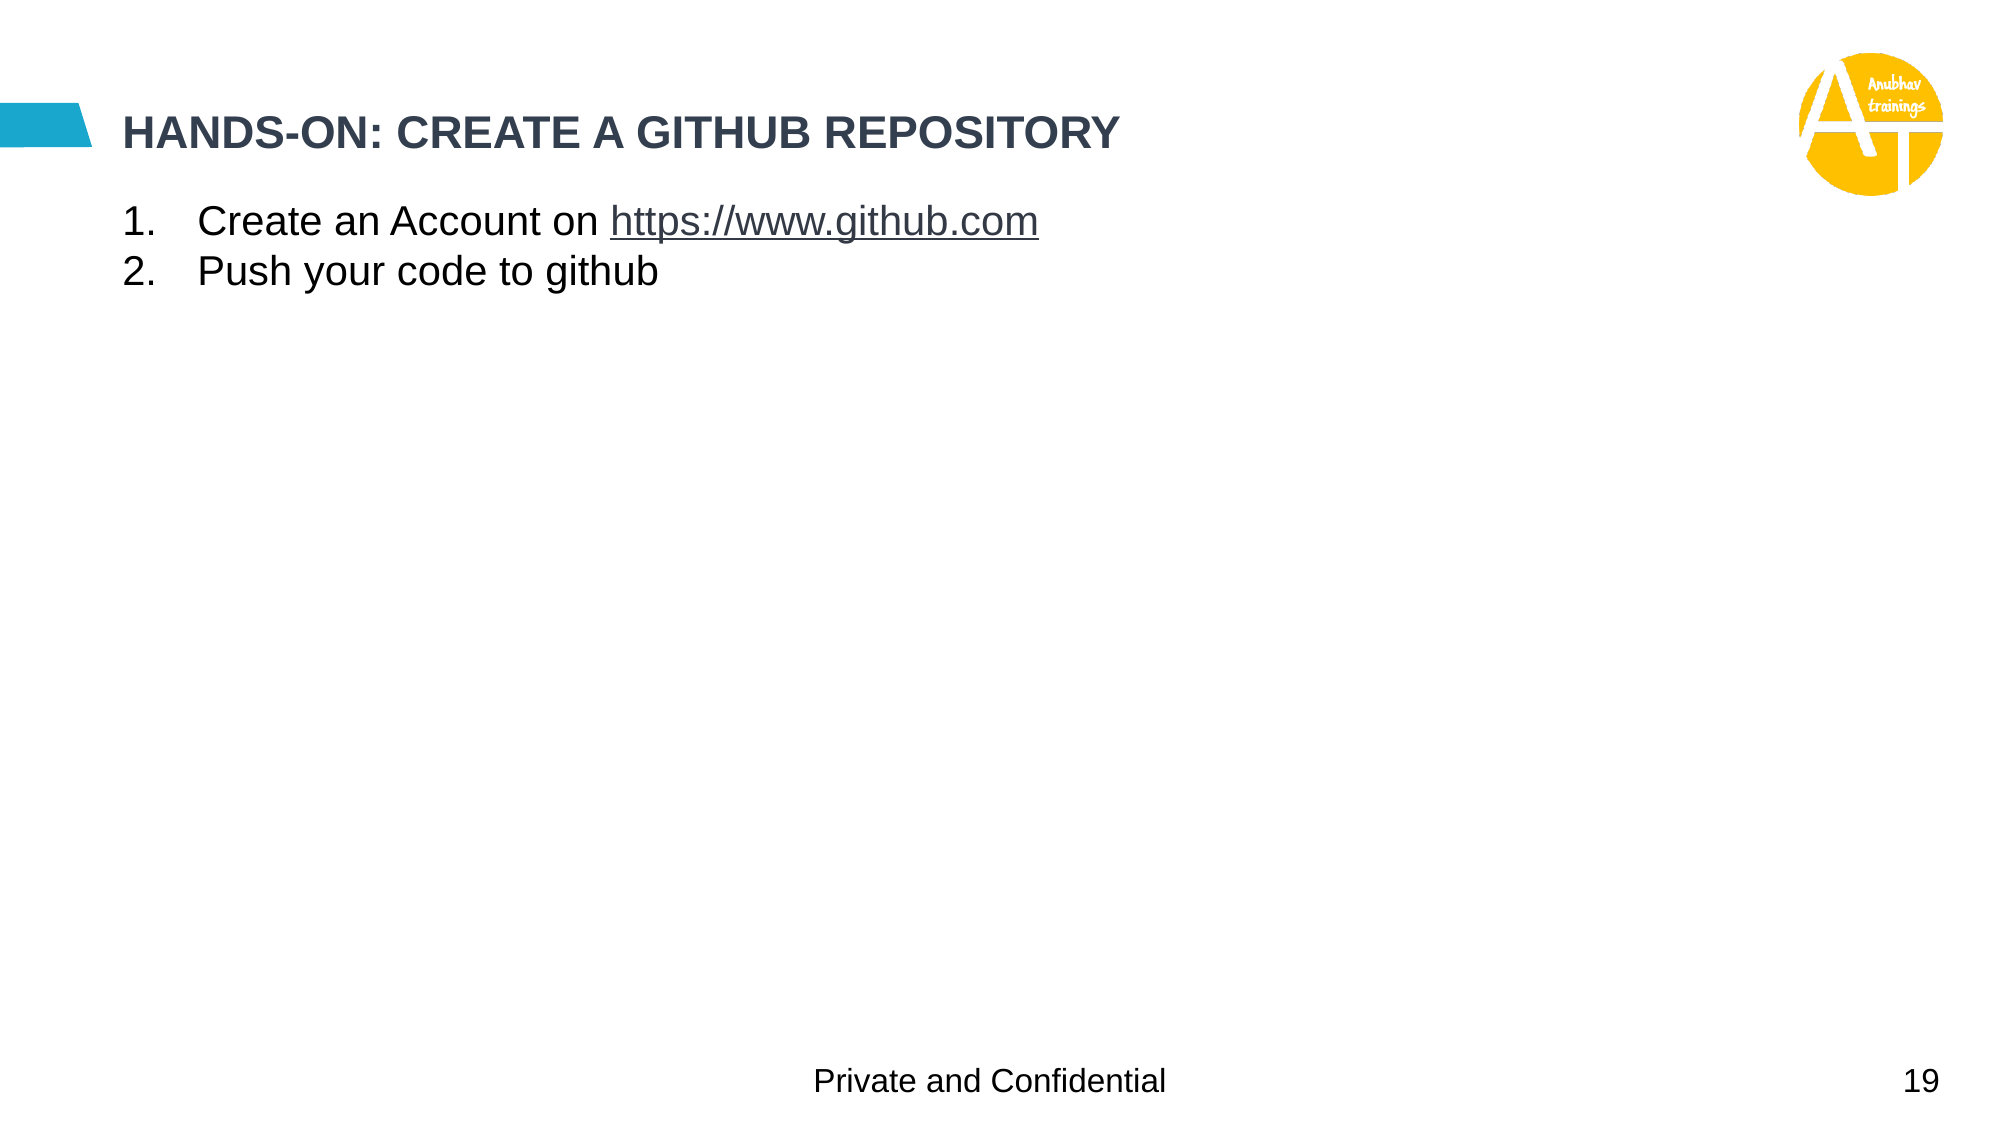

# HANDS-ON: CREATE A GITHUB REPOSITORY
Create an Account on https://www.github.com
Push your code to github